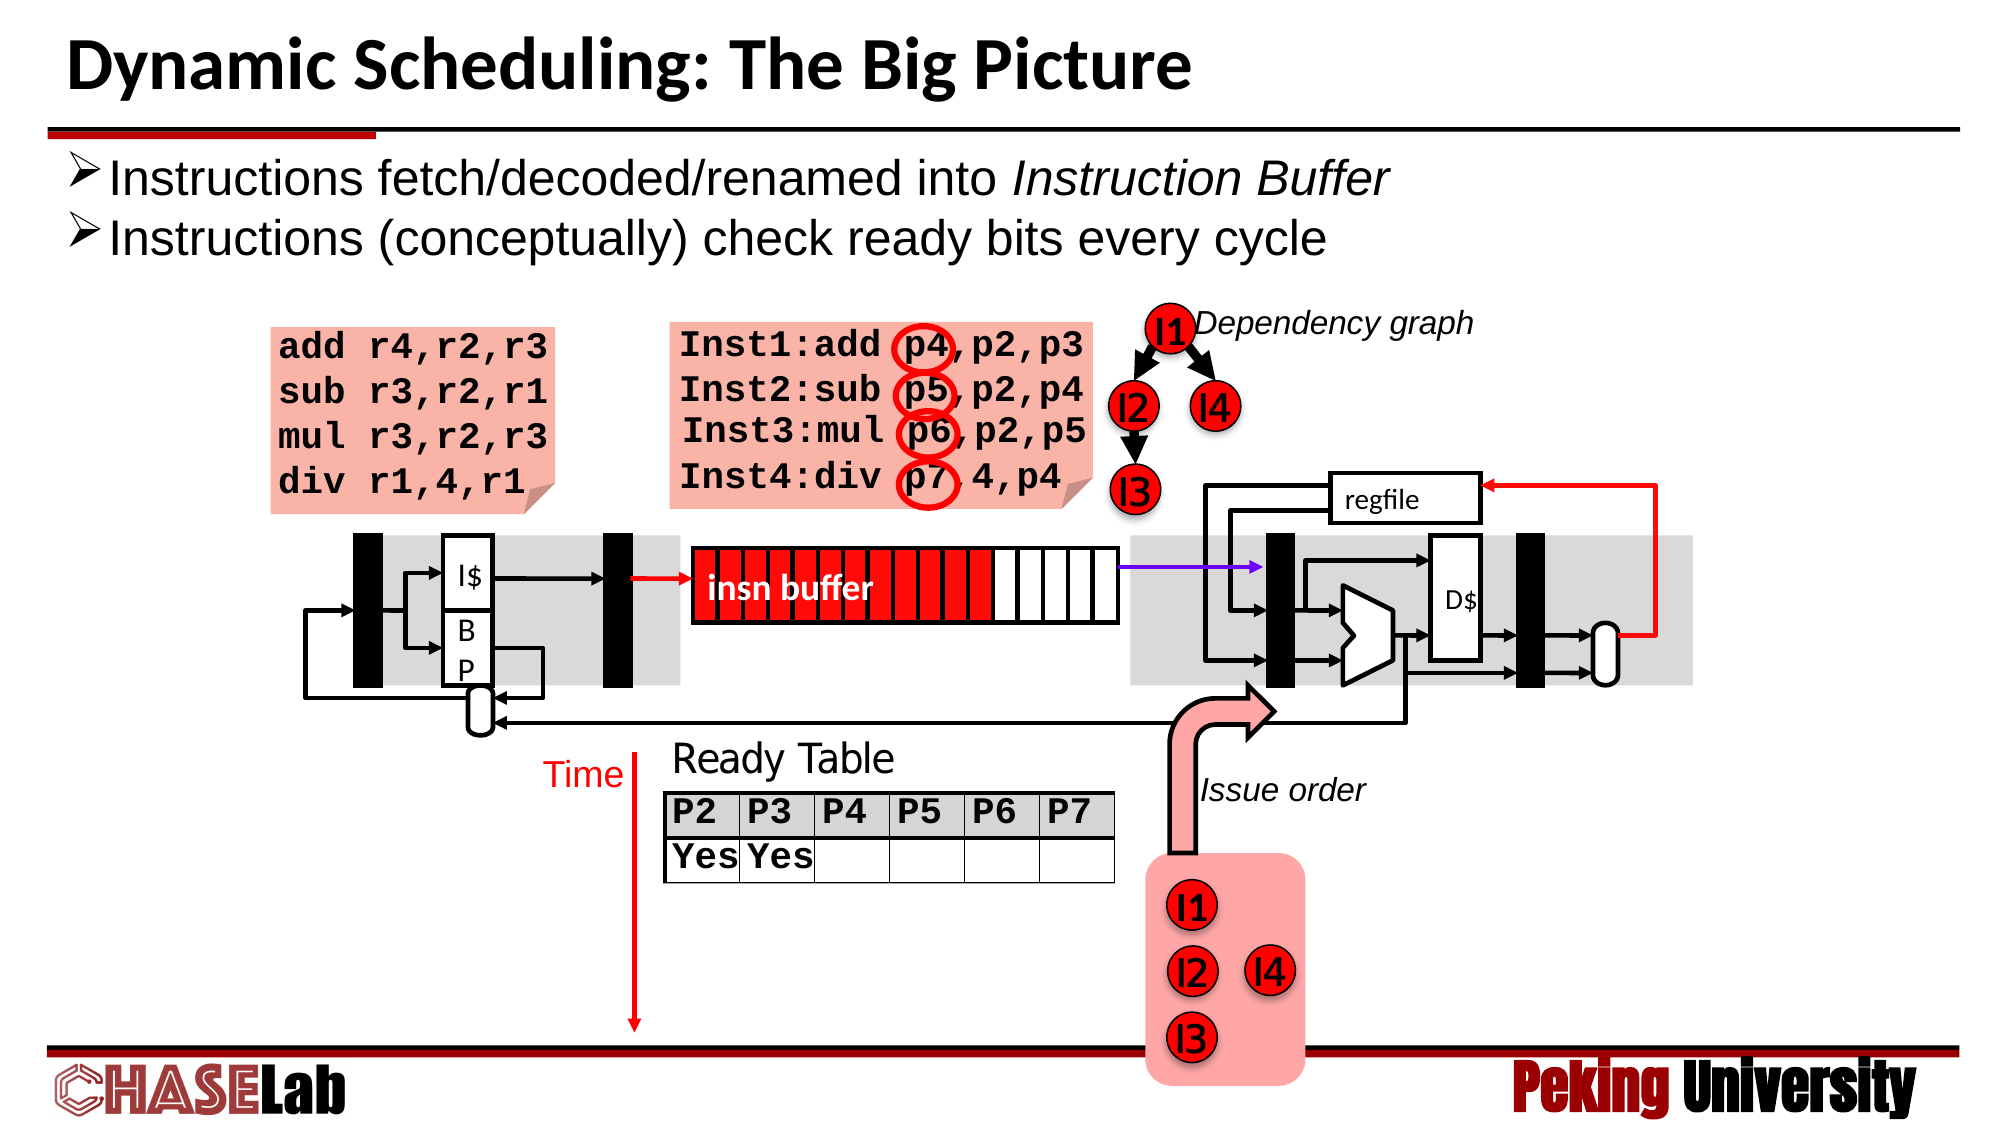

# Dynamic Scheduling: The Big Picture
Instructions fetch/decoded/renamed into Instruction Buffer
Instructions (conceptually) check ready bits every cycle
Dependency graph
I1
I4
I2
I3

| Inst1:add p4,p2,p3 |
| --- |

| add r4,r2,r3 |
| --- |
| sub r3,r2,r1 |
| mul r3,r2,r3 |
| div r1,4,r1 |
| Inst2:sub p5,p2,p4 |
| --- |

| Inst3:mul p6,p2,p5 |
| --- |
| Inst4:div p7,4,p4 |
| --- |

regfile

I$

B
P

D$

insn buffer

| Ready Table |  |  |  |  |  |
| --- | --- | --- | --- | --- | --- |
| P2 | P3 | P4 | P5 | P6 | P7 |
| Yes | Yes |  |  |  |  |
| Yes | Yes | Yes |  |  |  |
| Yes | Yes | Yes | Yes |  | Yes |
| Yes | Yes | Yes | Yes | Yes | Yes |
Time
Issue order

I1

I4
I2

I3